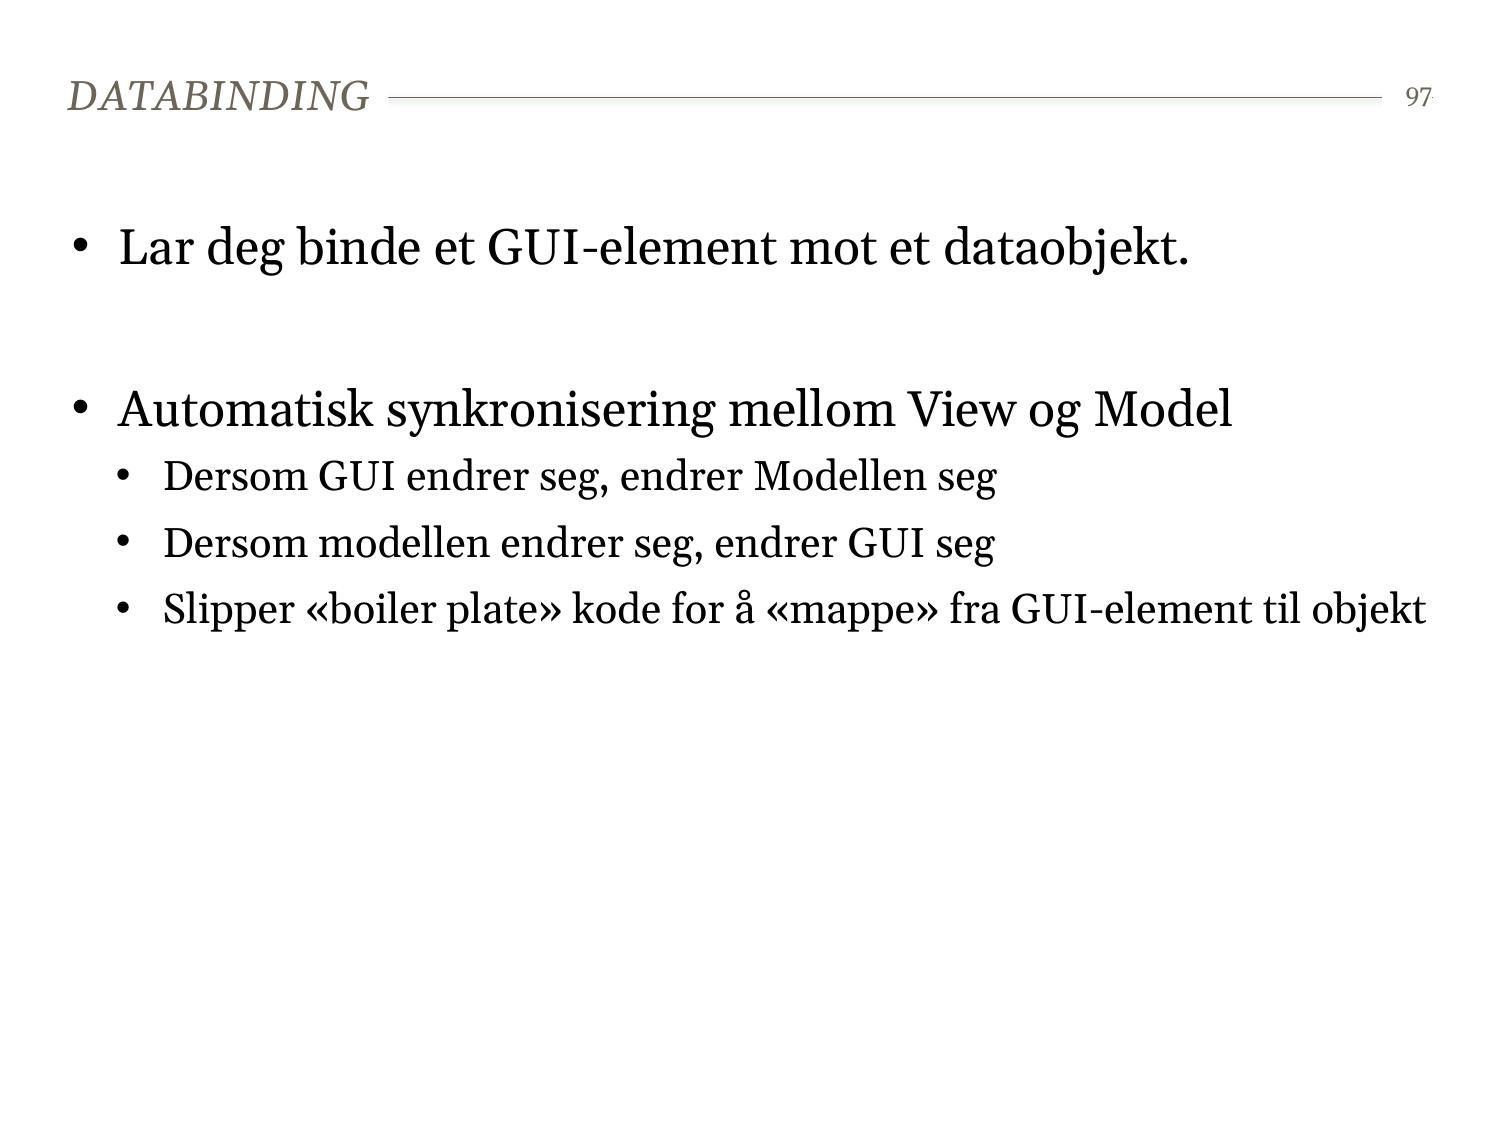

# Databinding
97
Lar deg binde et GUI-element mot et dataobjekt.

Automatisk synkronisering mellom View og Model
Dersom GUI endrer seg, endrer Modellen seg
Dersom modellen endrer seg, endrer GUI seg
Slipper «boiler plate» kode for å «mappe» fra GUI-element til objekt